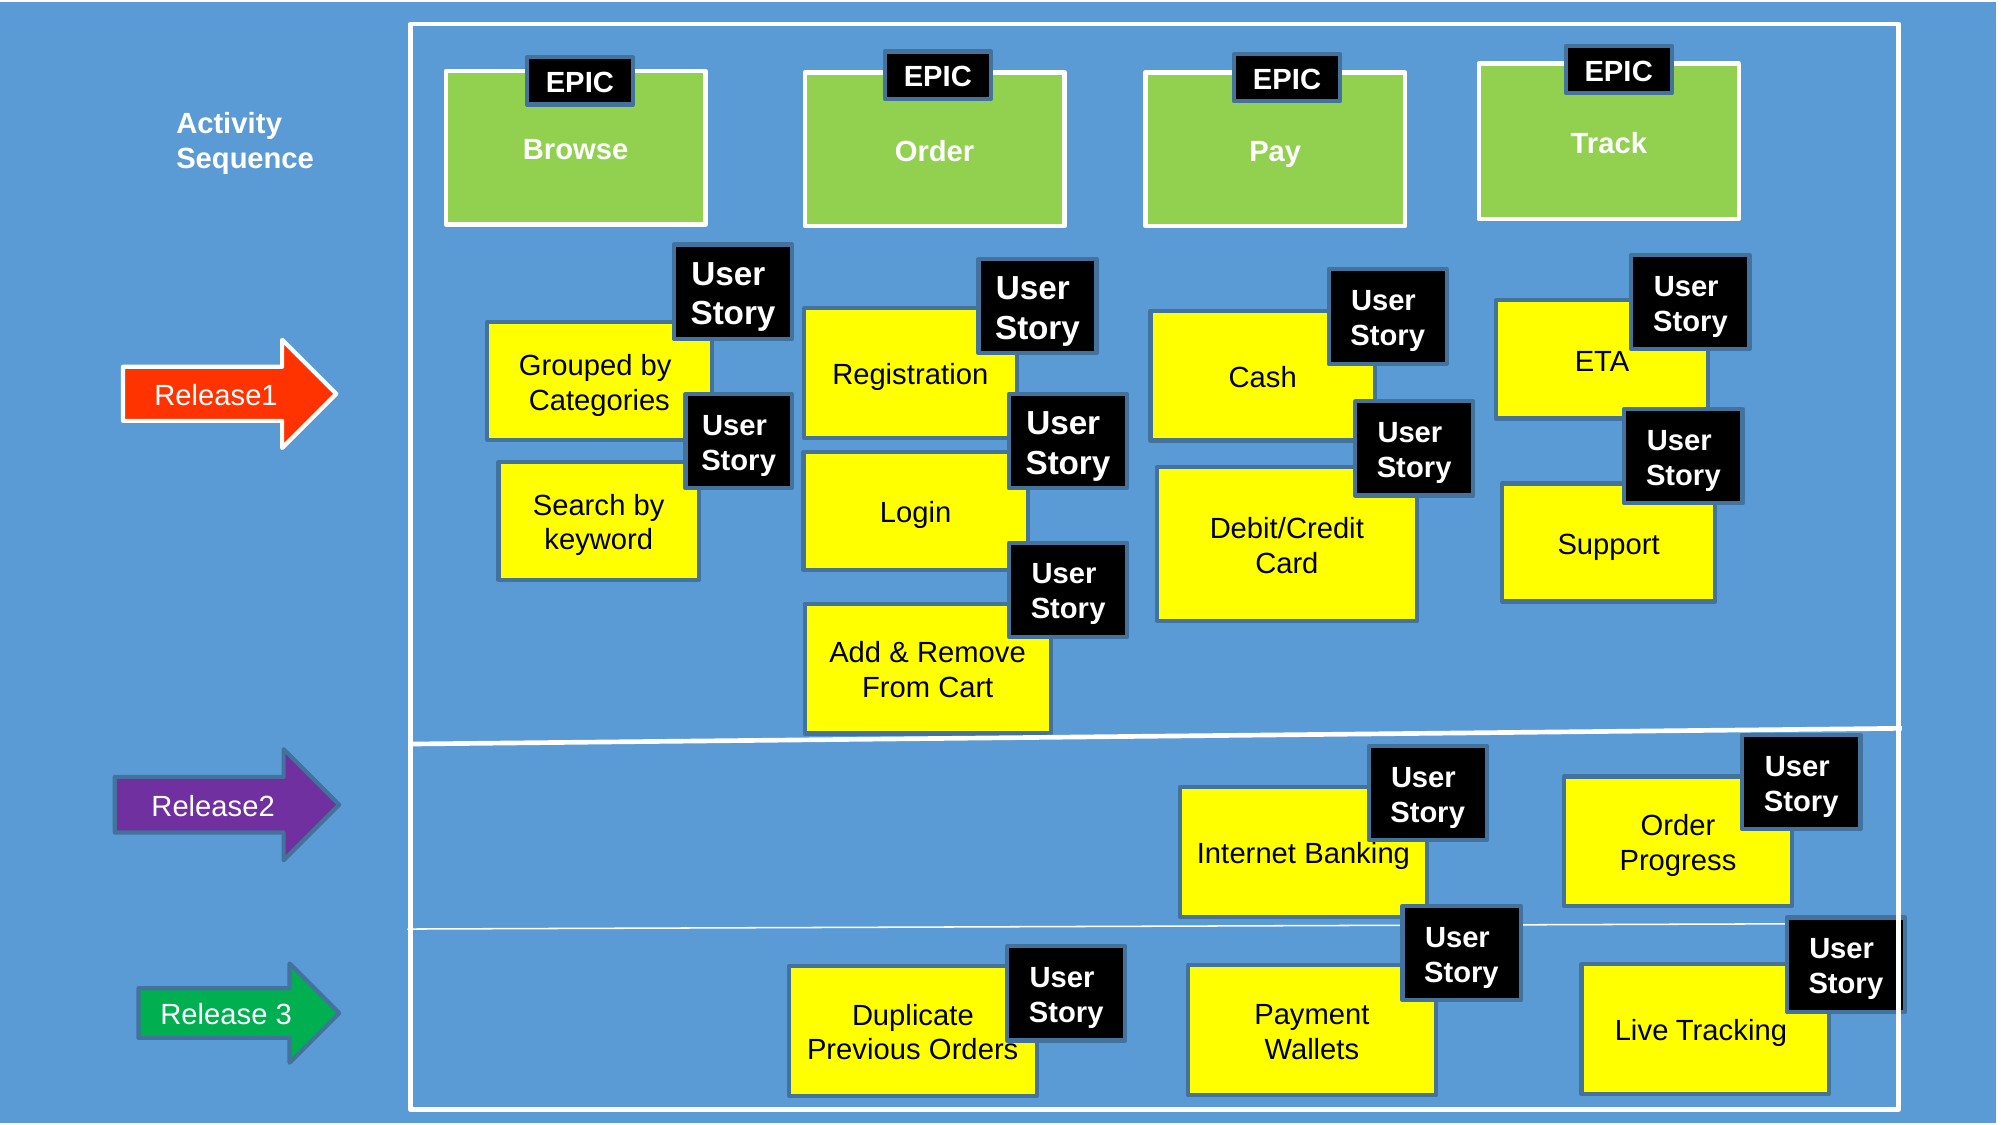

EPIC
EPIC
Order
EPIC
EPIC
Browse
#
Track
Pay
Activity
Sequence
User
Story
User
Story
User
Story
User
Story

ETA
Registration
Cash
Grouped by
Categories
Release1
User
Story
User
Story
User
Story
User
Story
Login
Search by keyword
Debit/Credit
Card
Support
User
Story
Add & Remove
From Cart
User
Story
User
Story
Release2
Order Progress
Internet Banking
User
Story
User
Story
User
Story
Release 3
Live Tracking
Payment Wallets
Duplicate Previous Orders